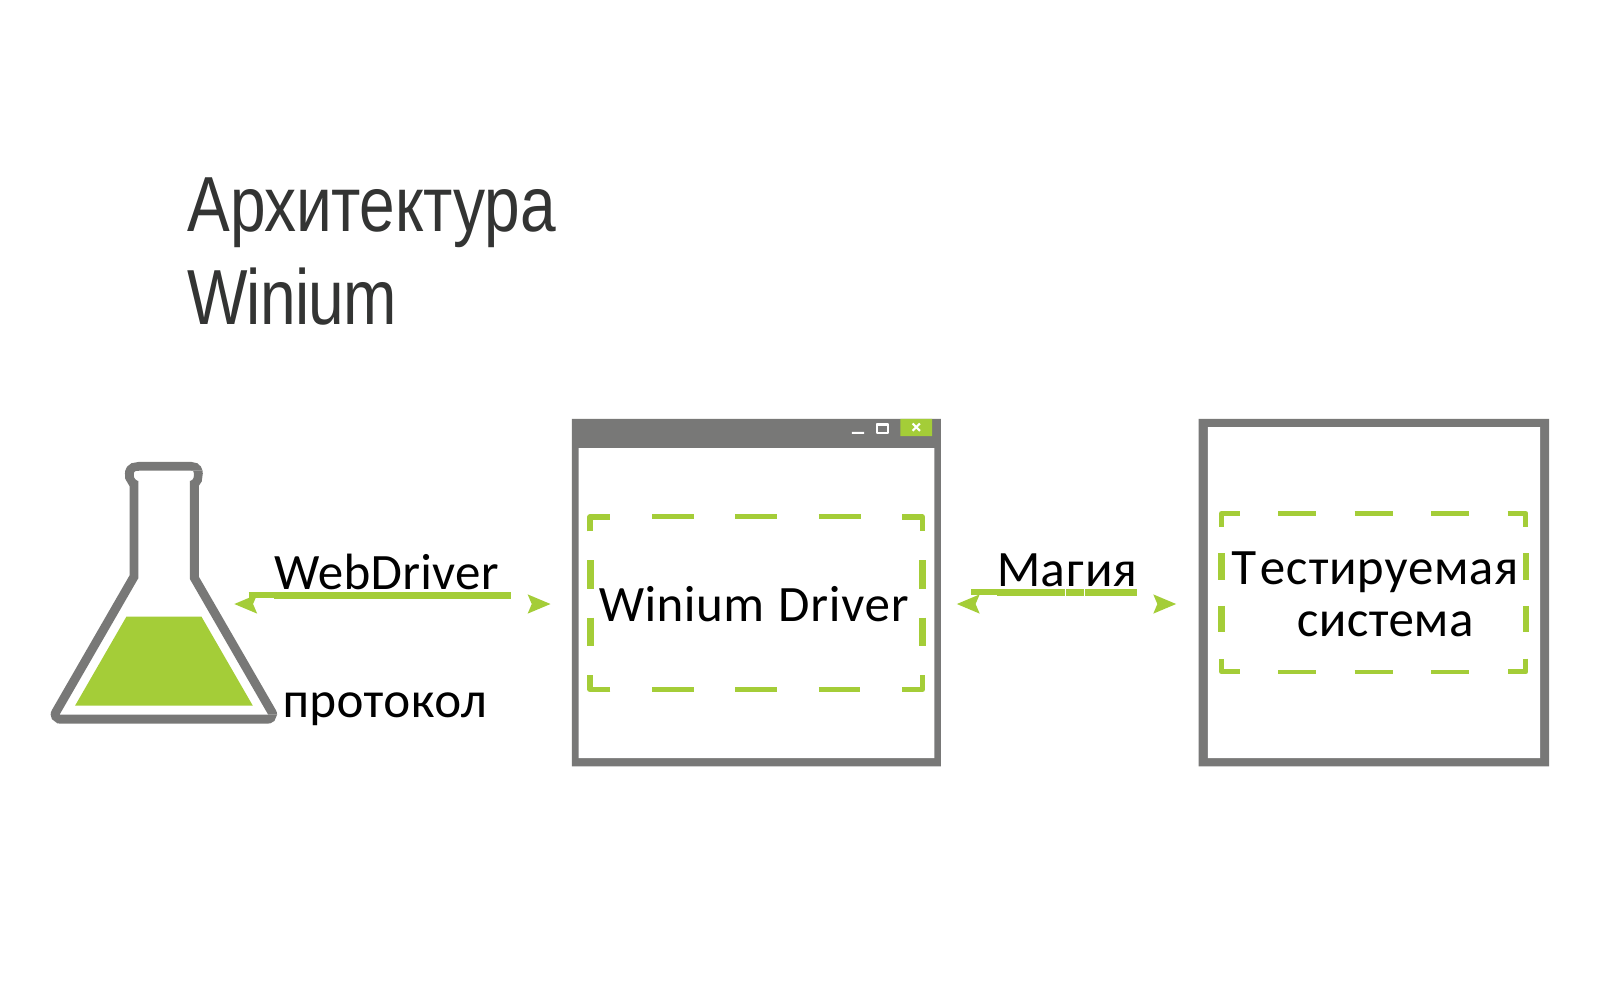

# Архитектура Winium

Тестируемая  система
  Магия
  WebDriver 	 протокол

Winium Driver